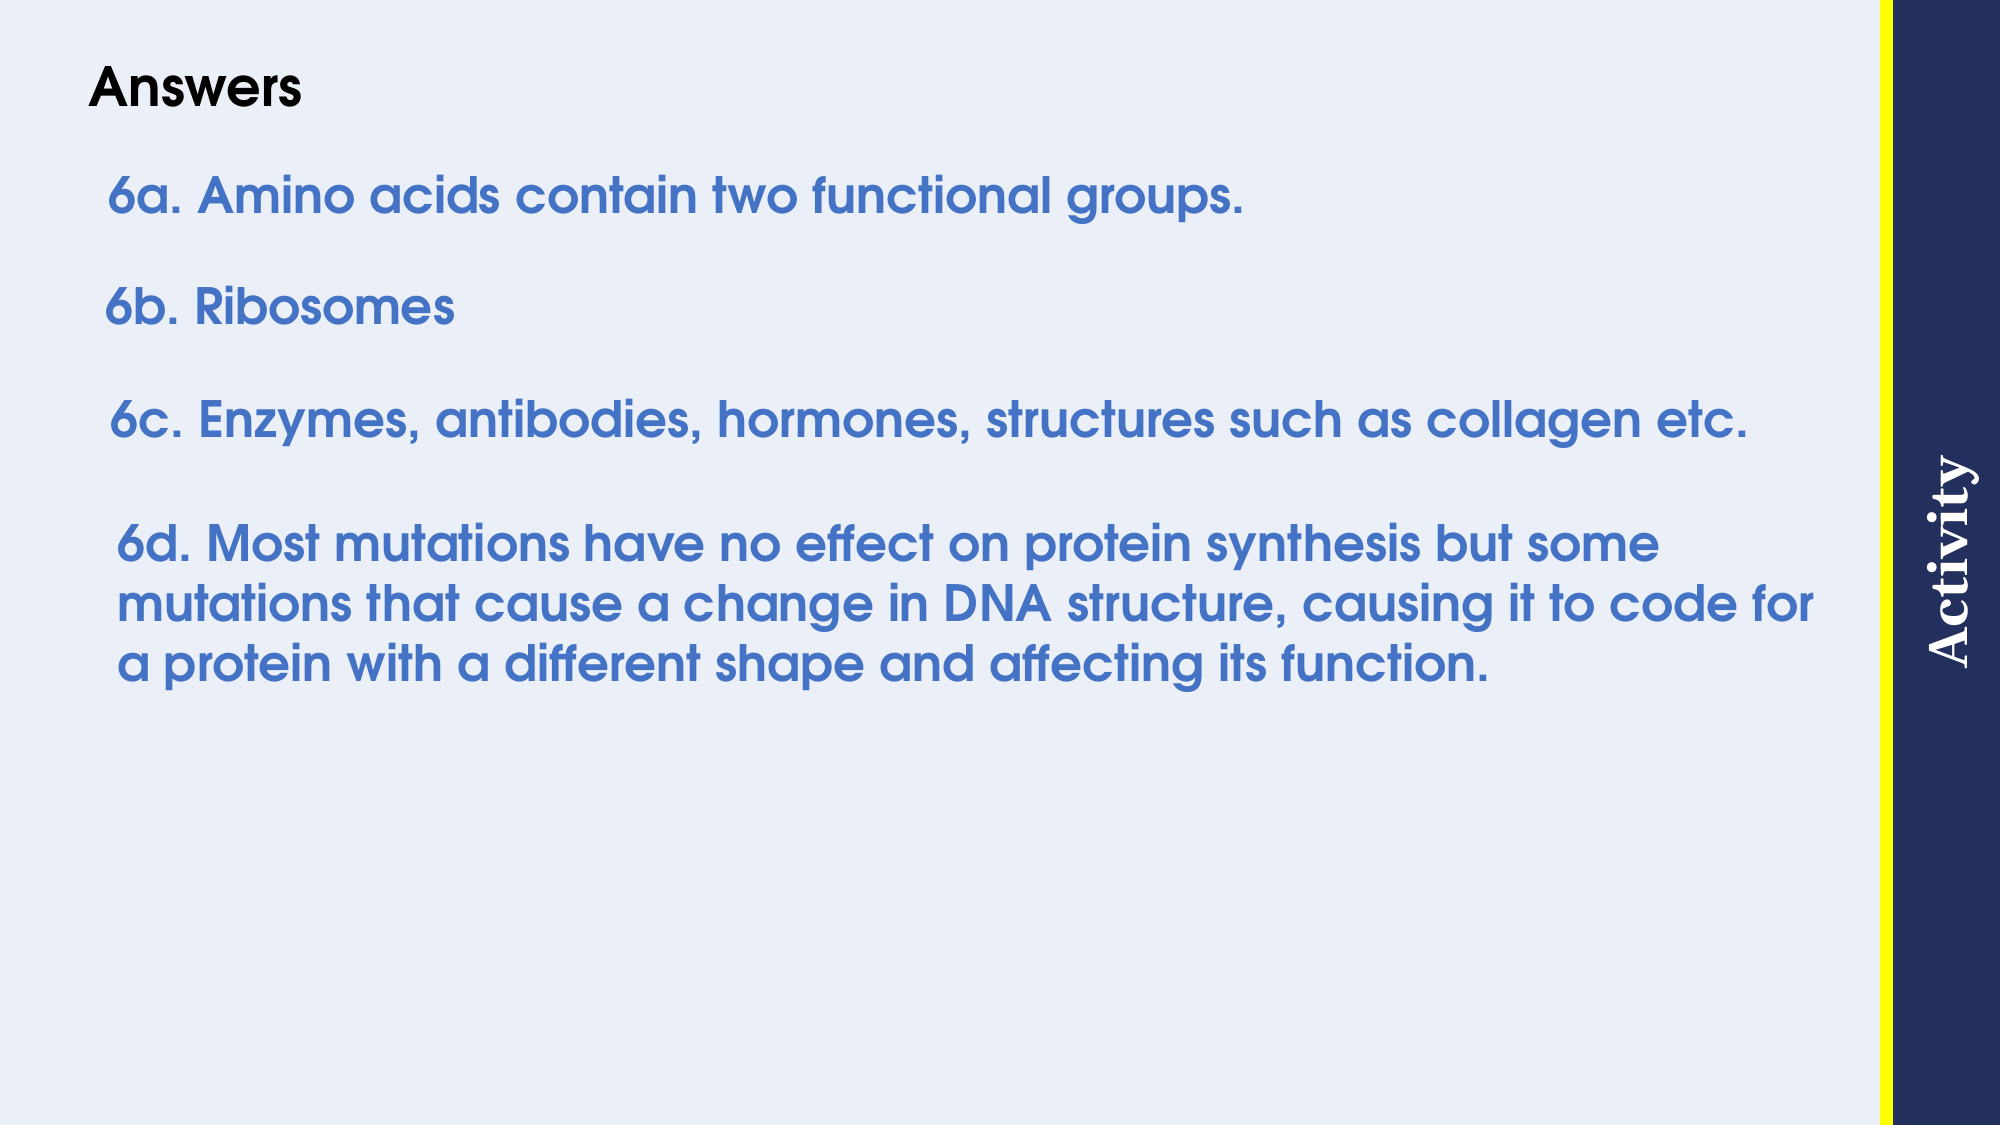

# Answers
6a. Amino acids contain two functional groups.
6b. Ribosomes
6c. Enzymes, antibodies, hormones, structures such as collagen etc.
6d. Most mutations have no effect on protein synthesis but some mutations that cause a change in DNA structure, causing it to code for a protein with a different shape and affecting its function.